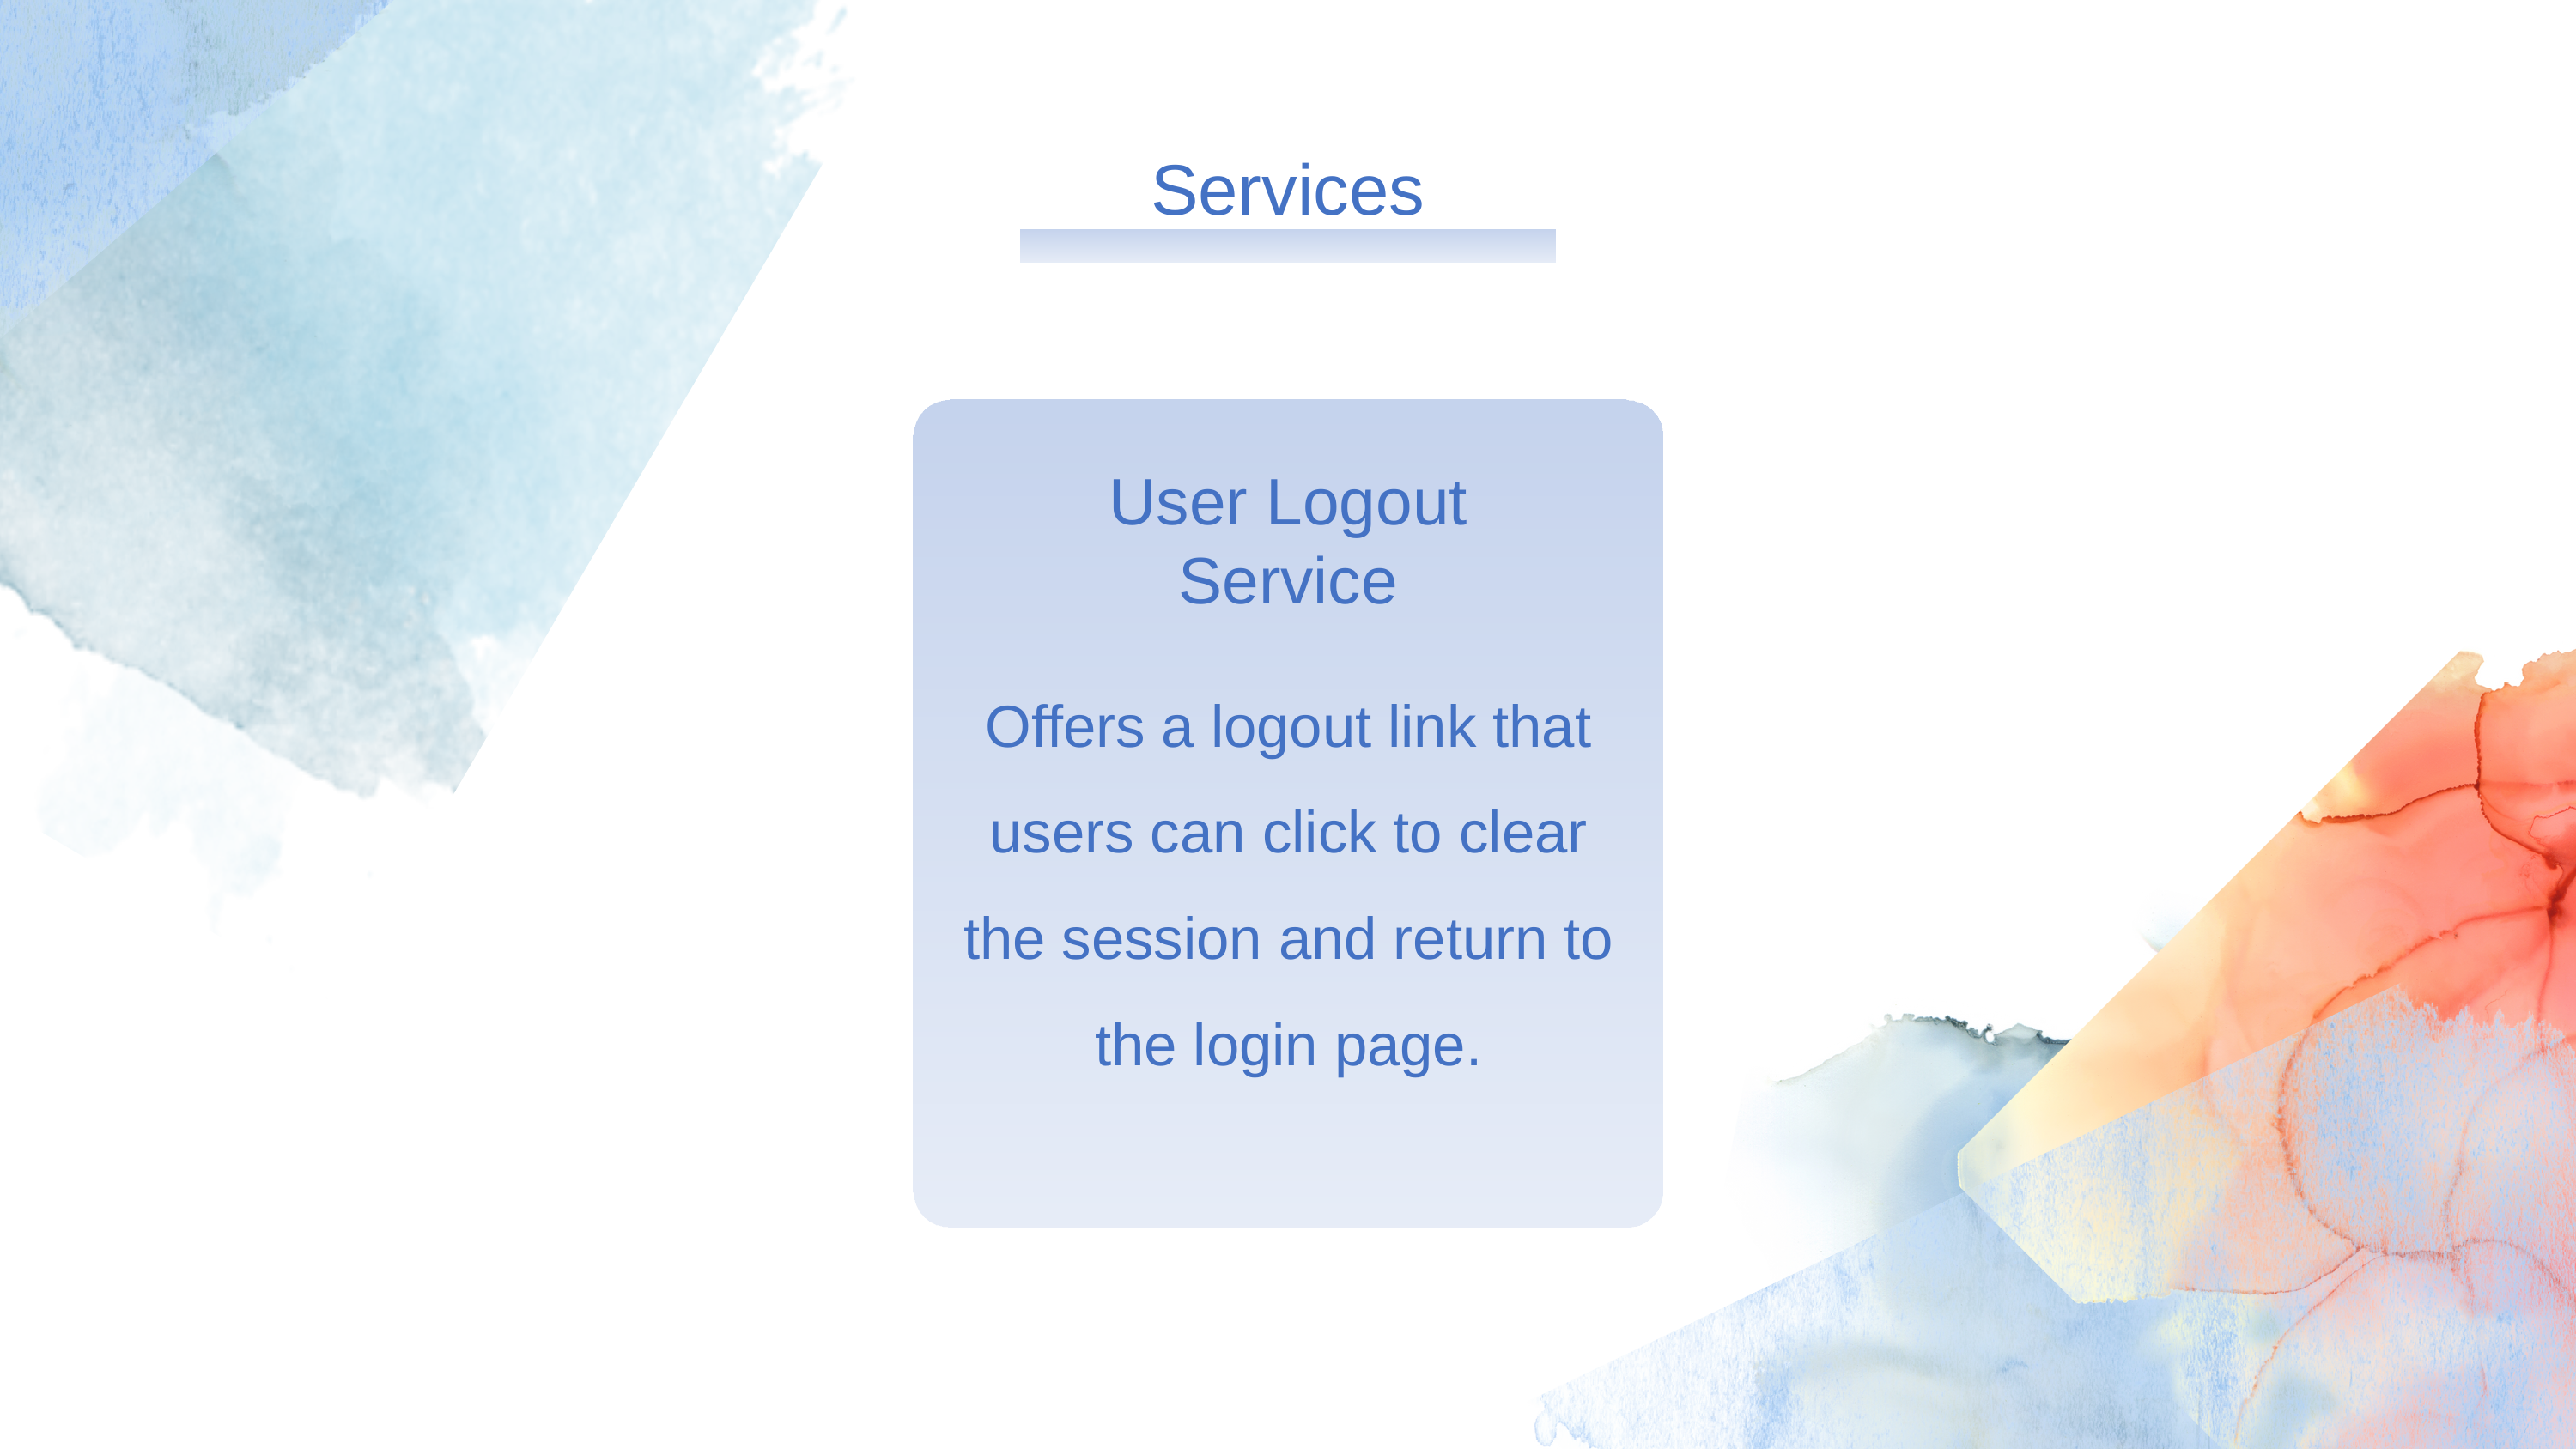

Services

User Logout Service

Offers a logout link that users can click to clear the session and return to the login page.